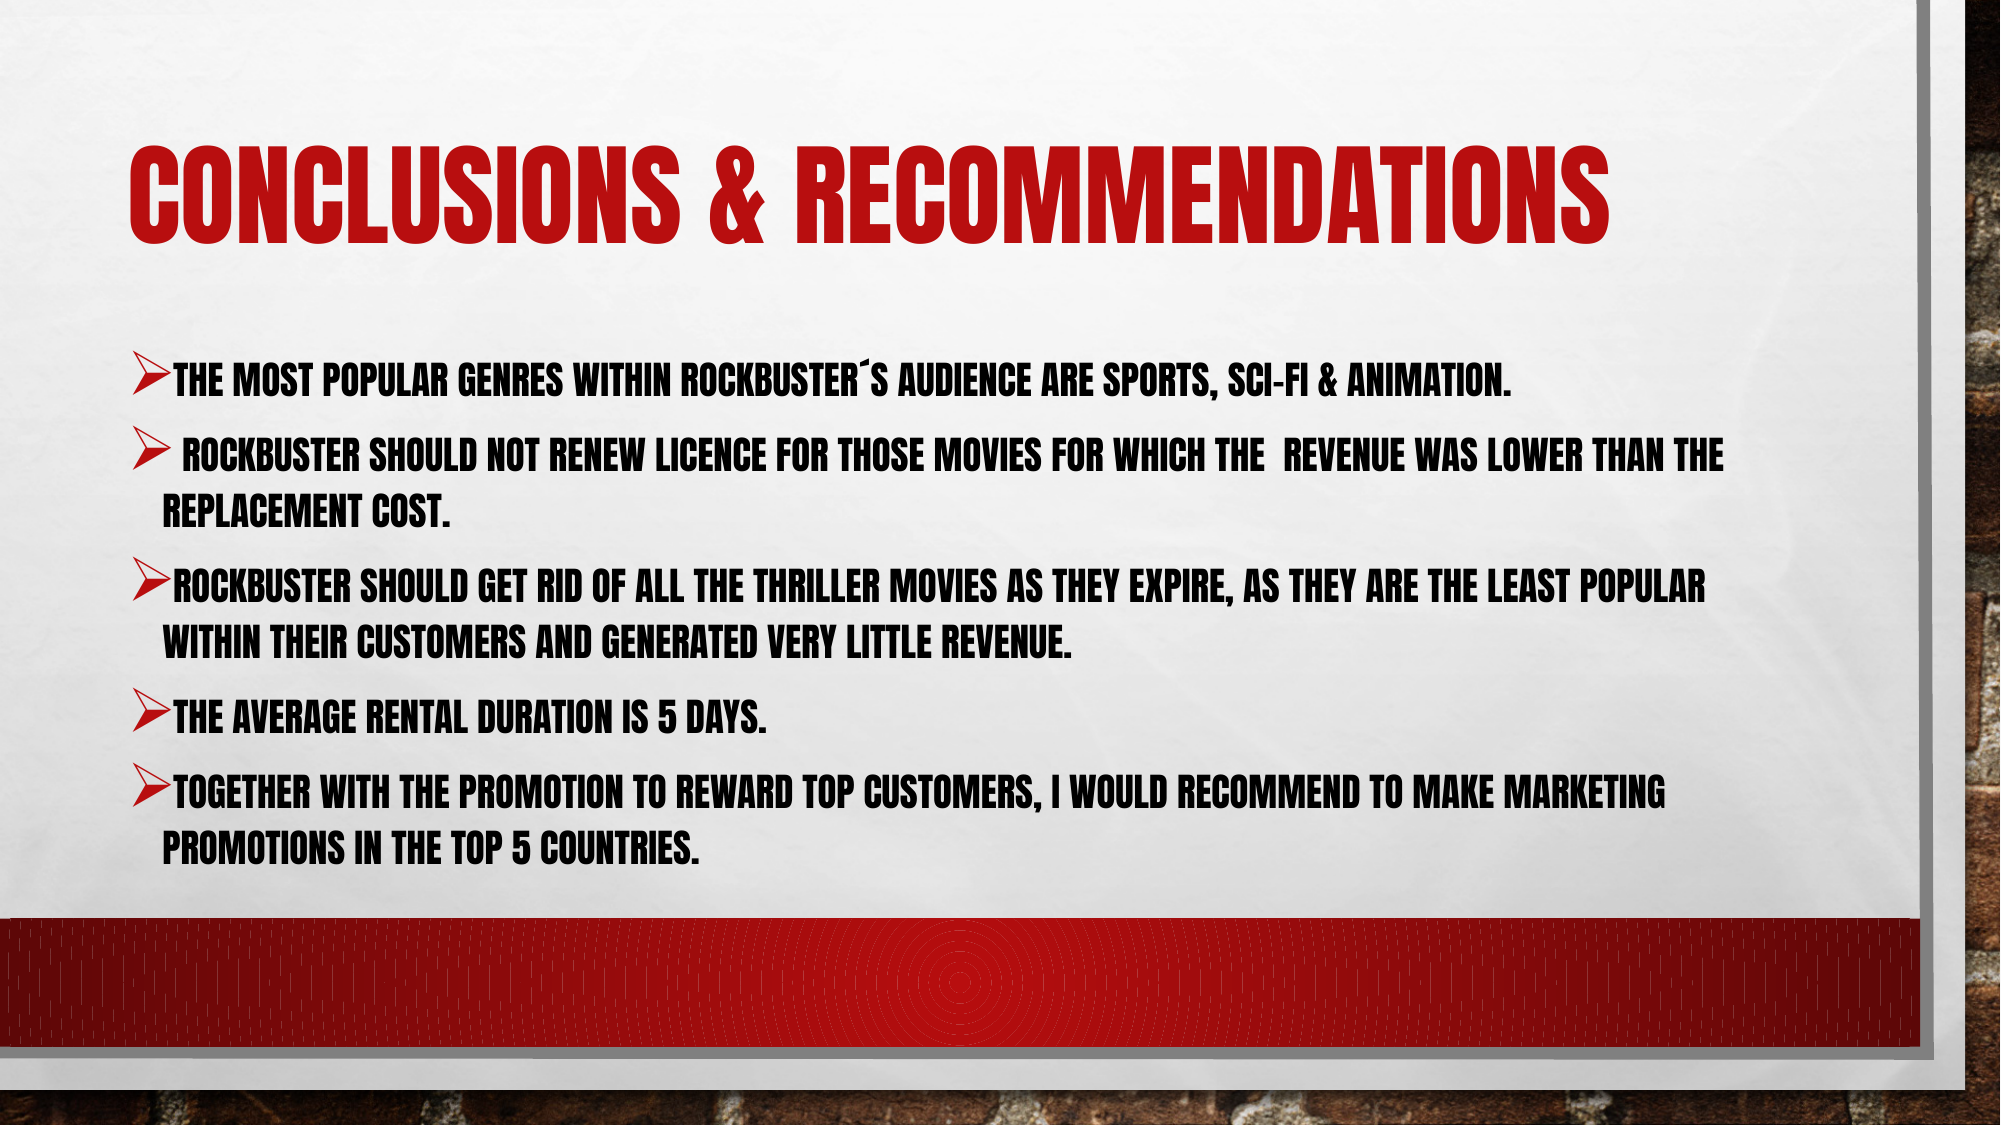

# Conclusions & recommendations
The most popular genres within rockbuster´s audience are sports, sci-fi & animation.
 Rockbuster should not renew licence for those movies for which the  revenue was lower than the replacement cost.
Rockbuster should get rid of all the thriller movies as they expire, as they are the least popular within their customers and generated very Little revenue.
The average rental duration is 5 days.
Together with the promotion to reward top customers, i would recommend to make marketing promotions in the top 5 countries.